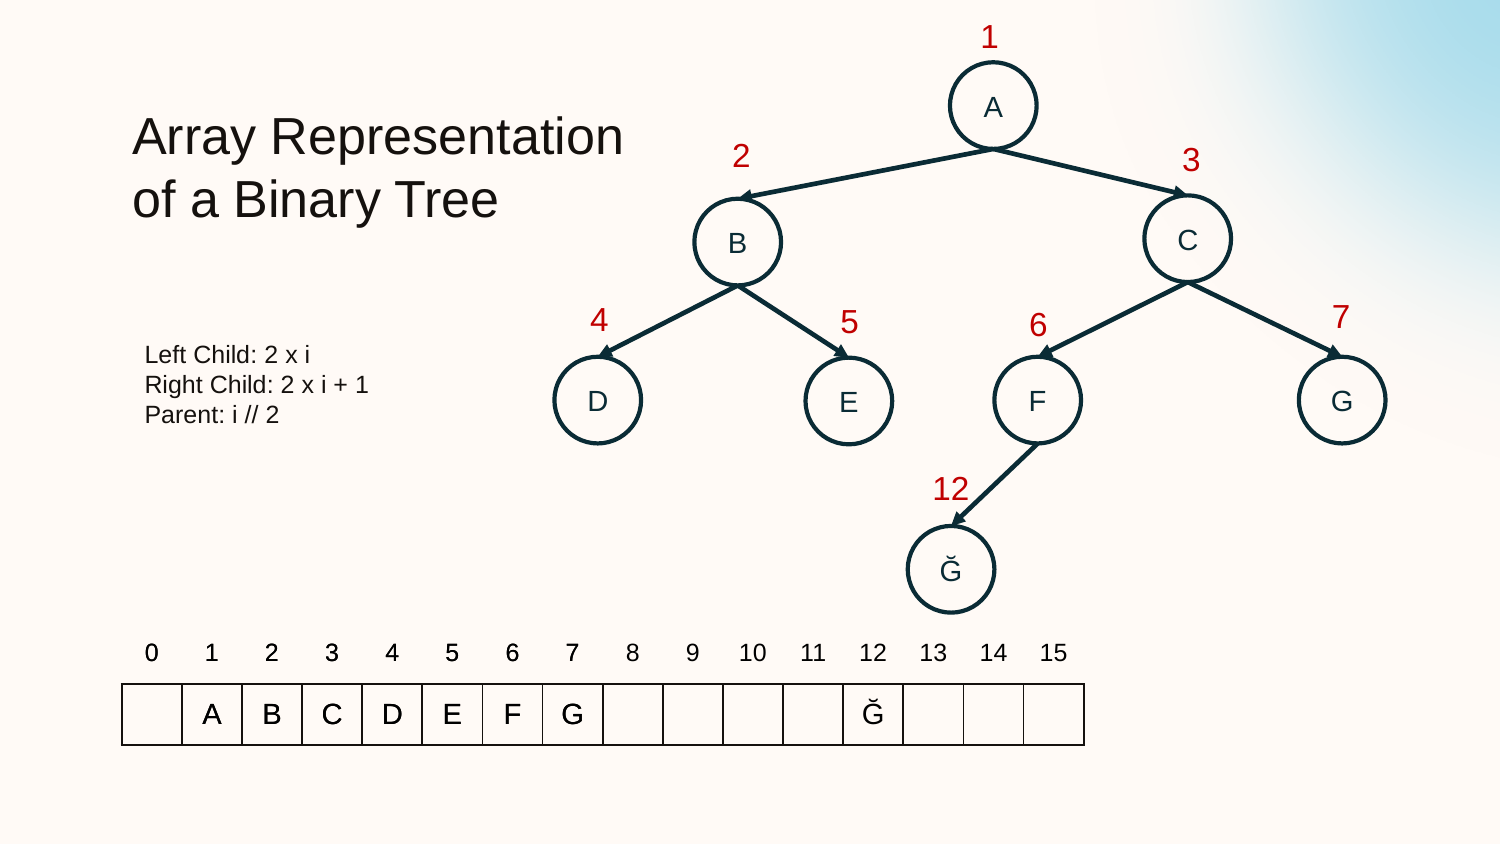

1
A
# Array Representation of a Binary Tree
2
3
C
B
7
4
5
6
Left Child: 2 x i
Right Child: 2 x i + 1
Parent: i // 2
D
F
G
E
12
Ğ
| 0 | 1 | 2 | 3 | 4 | 5 | 6 | 7 | 8 | 9 | 10 | 11 | 12 | 13 | 14 | 15 |
| --- | --- | --- | --- | --- | --- | --- | --- | --- | --- | --- | --- | --- | --- | --- | --- |
| 0 | 1 | 2 | 3 | 4 | 5 | 6 | 7 |
| --- | --- | --- | --- | --- | --- | --- | --- |
|  | A | B | C | D | E | F | G |  |  |  |  | Ğ |  |  |  |
| --- | --- | --- | --- | --- | --- | --- | --- | --- | --- | --- | --- | --- | --- | --- | --- |
|  | A | B | C | D | E | F | G |
| --- | --- | --- | --- | --- | --- | --- | --- |